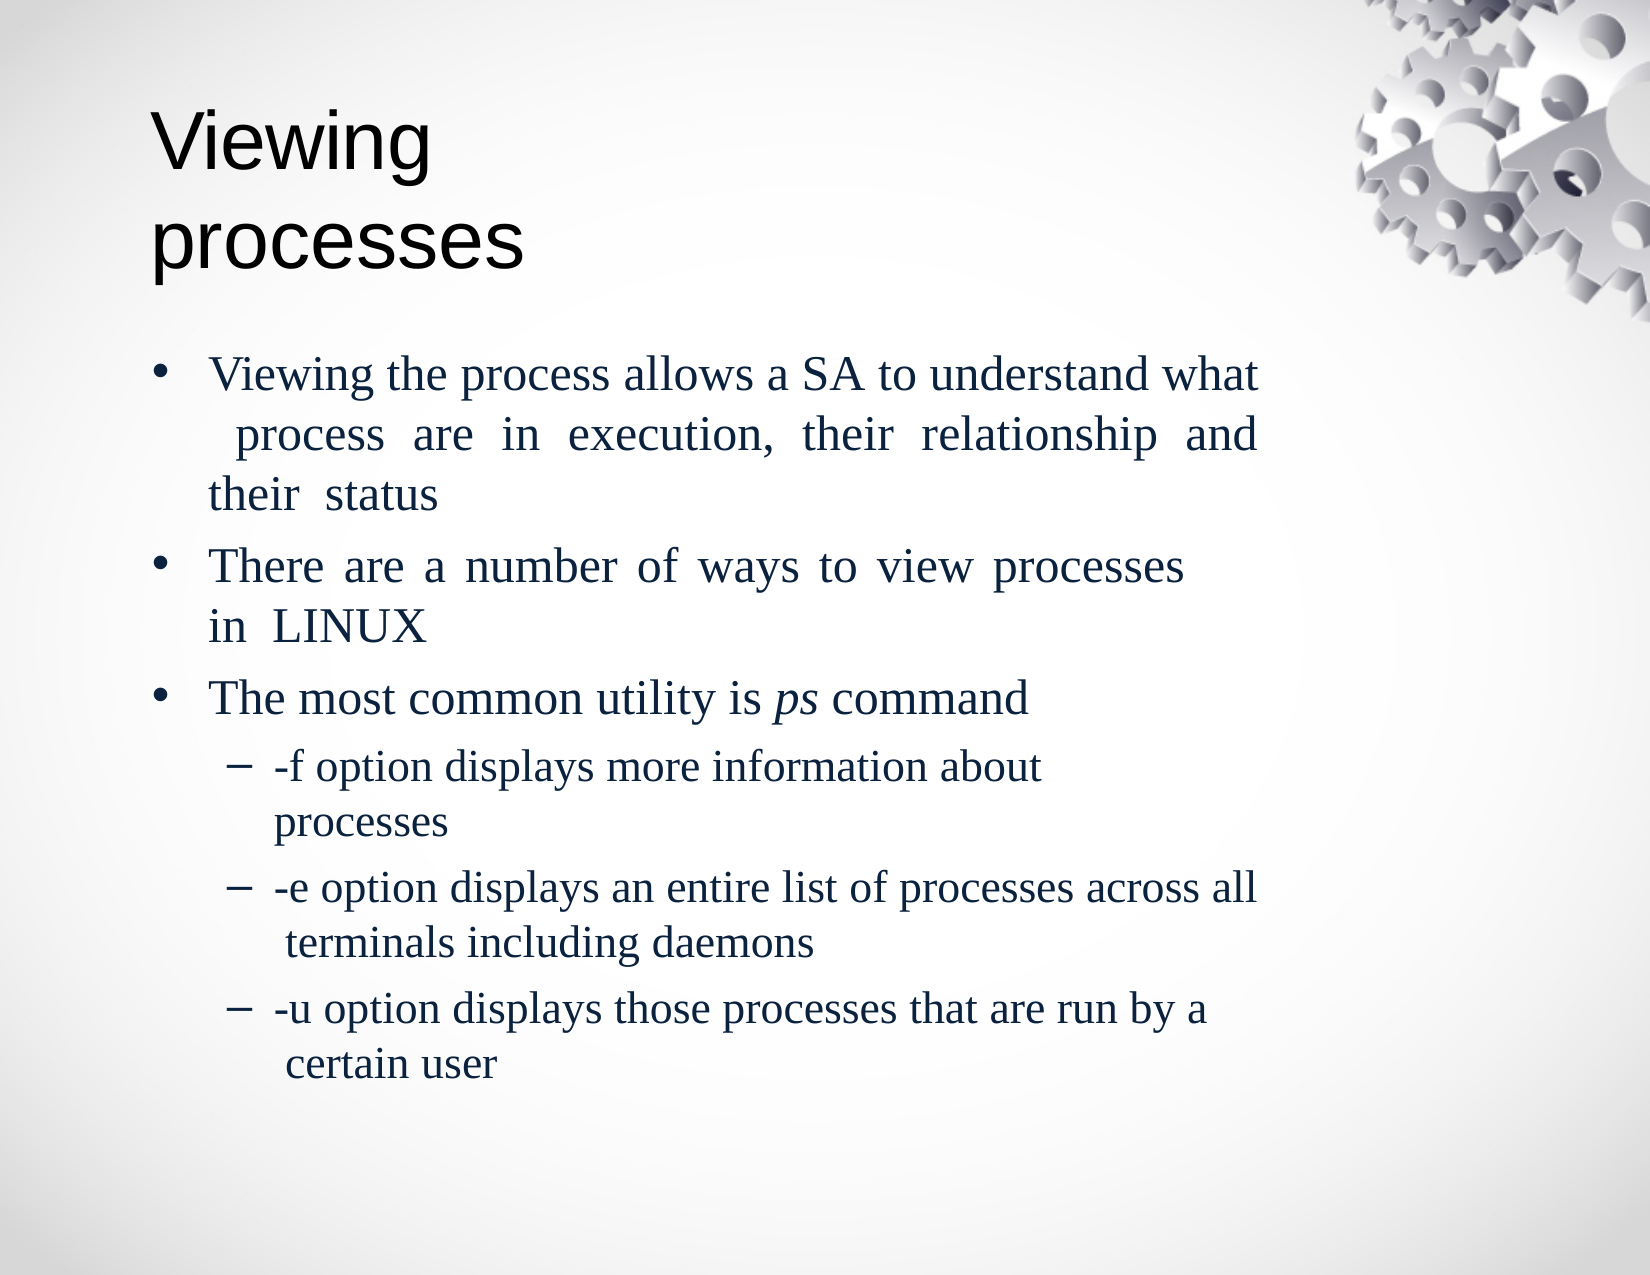

# Viewing processes
Viewing the process allows a SA to understand what  process are in execution, their relationship and their  status
There are a number of ways to view processes in  LINUX
The most common utility is ps command
-f option displays more information about processes
-e option displays an entire list of processes across all  terminals including daemons
-u option displays those processes that are run by a  certain user